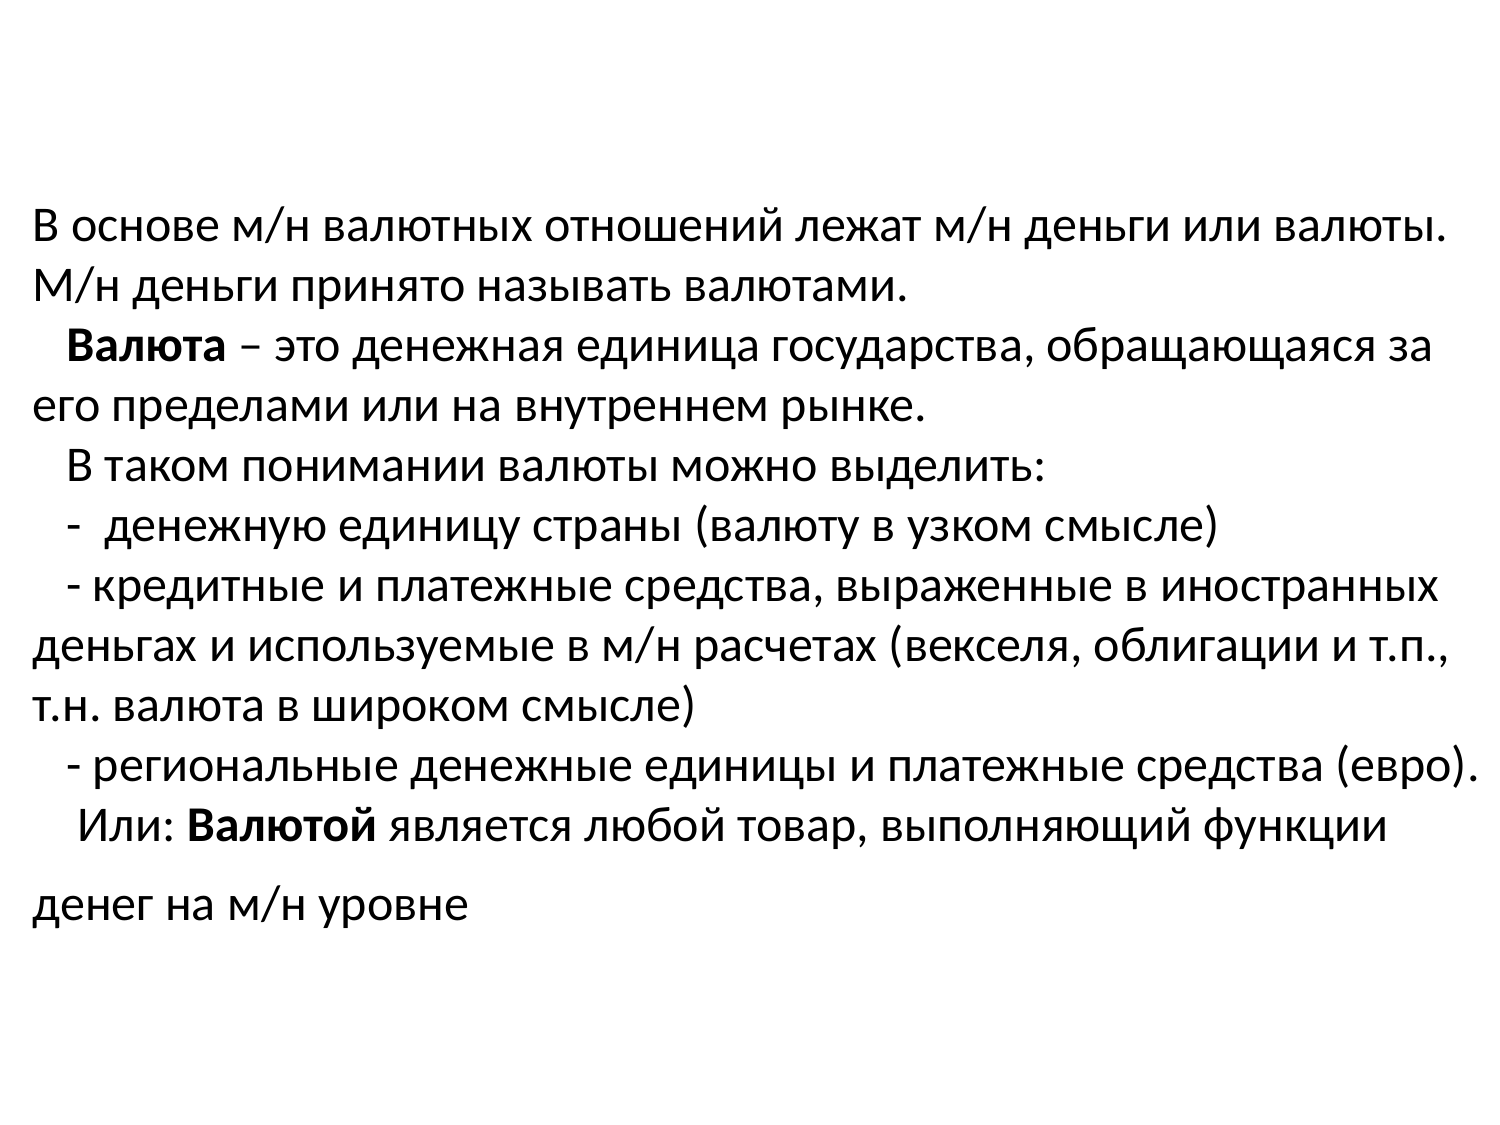

# В основе м/н валютных отношений лежат м/н деньги или валюты. М/н деньги принято называть валютами. Валюта – это денежная единица государства, обращающаяся за его пределами или на внутреннем рынке. В таком понимании валюты можно выделить: -  денежную единицу страны (валюту в узком смысле) - кредитные и платежные средства, выраженные в иностранных деньгах и используемые в м/н расчетах (векселя, облигации и т.п., т.н. валюта в широком смысле) - региональные денежные единицы и платежные средства (евро). Или: Валютой является любой товар, выполняющий функции денег на м/н уровне